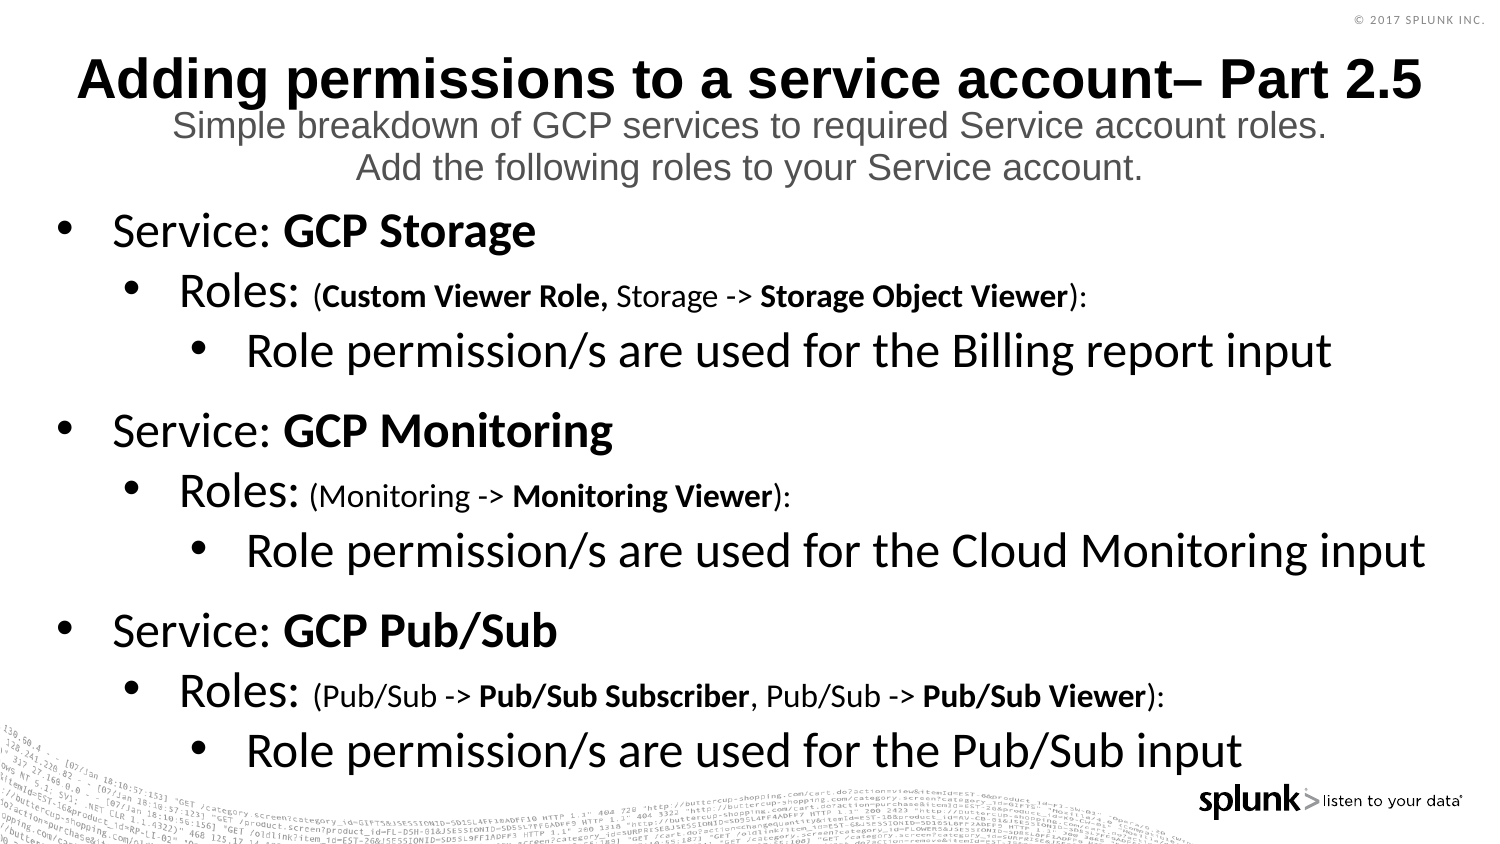

# Adding permissions to a service account– Part 2.5
Simple breakdown of GCP services to required Service account roles. Add the following roles to your Service account.
Service: GCP Storage
Roles: (Custom Viewer Role, Storage -> Storage Object Viewer):
Role permission/s are used for the Billing report input

Service: GCP Monitoring
Roles: (Monitoring -> Monitoring Viewer):
Role permission/s are used for the Cloud Monitoring input

Service: GCP Pub/Sub
Roles: (Pub/Sub -> Pub/Sub Subscriber, Pub/Sub -> Pub/Sub Viewer):
Role permission/s are used for the Pub/Sub input